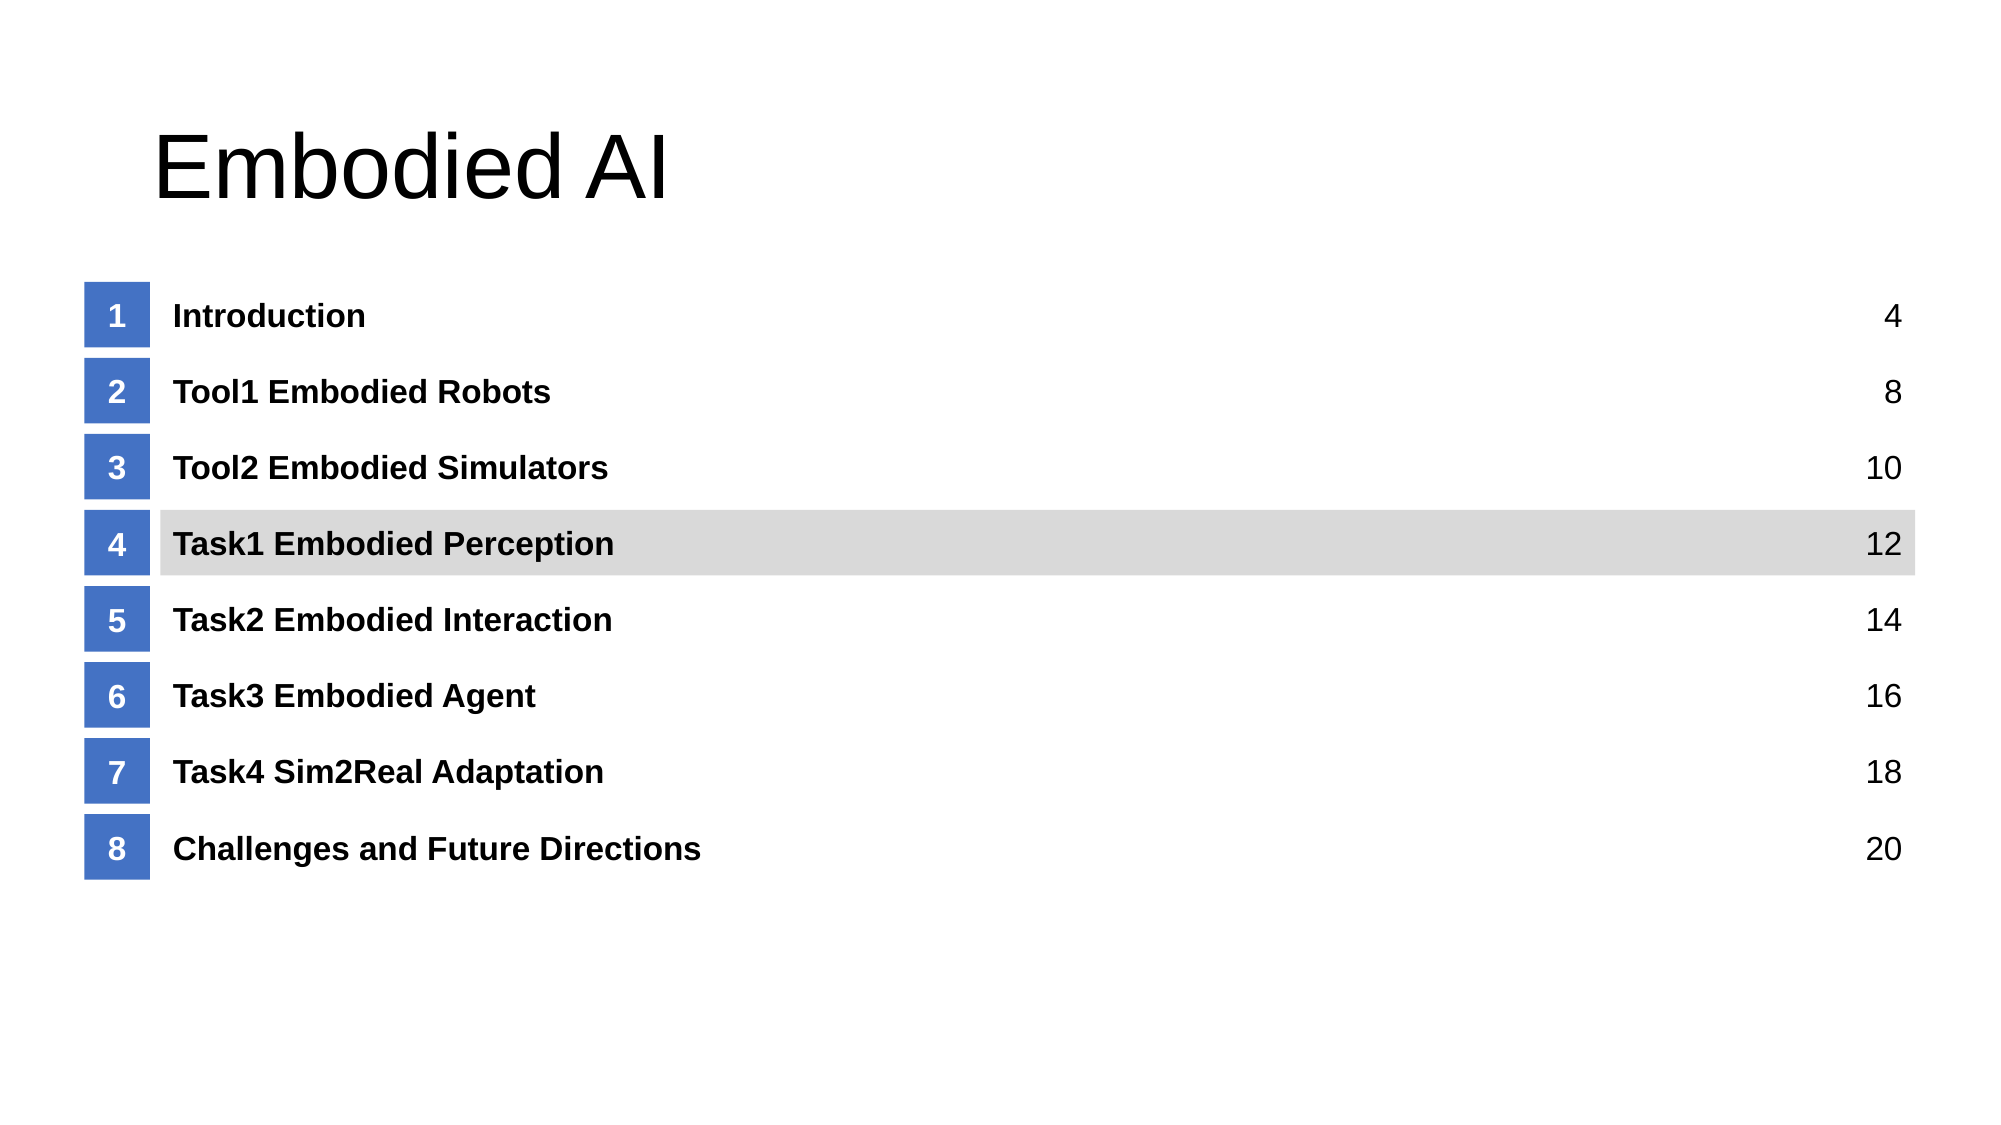

# Embodied AI
1
Introduction
4
2
Tool1 Embodied Robots
8
3
Tool2 Embodied Simulators
10
4

Task1 Embodied Perception
12
5
Task2 Embodied Interaction
14
6
Task3 Embodied Agent
16
7
Task4 Sim2Real Adaptation
18
8
Challenges and Future Directions
20